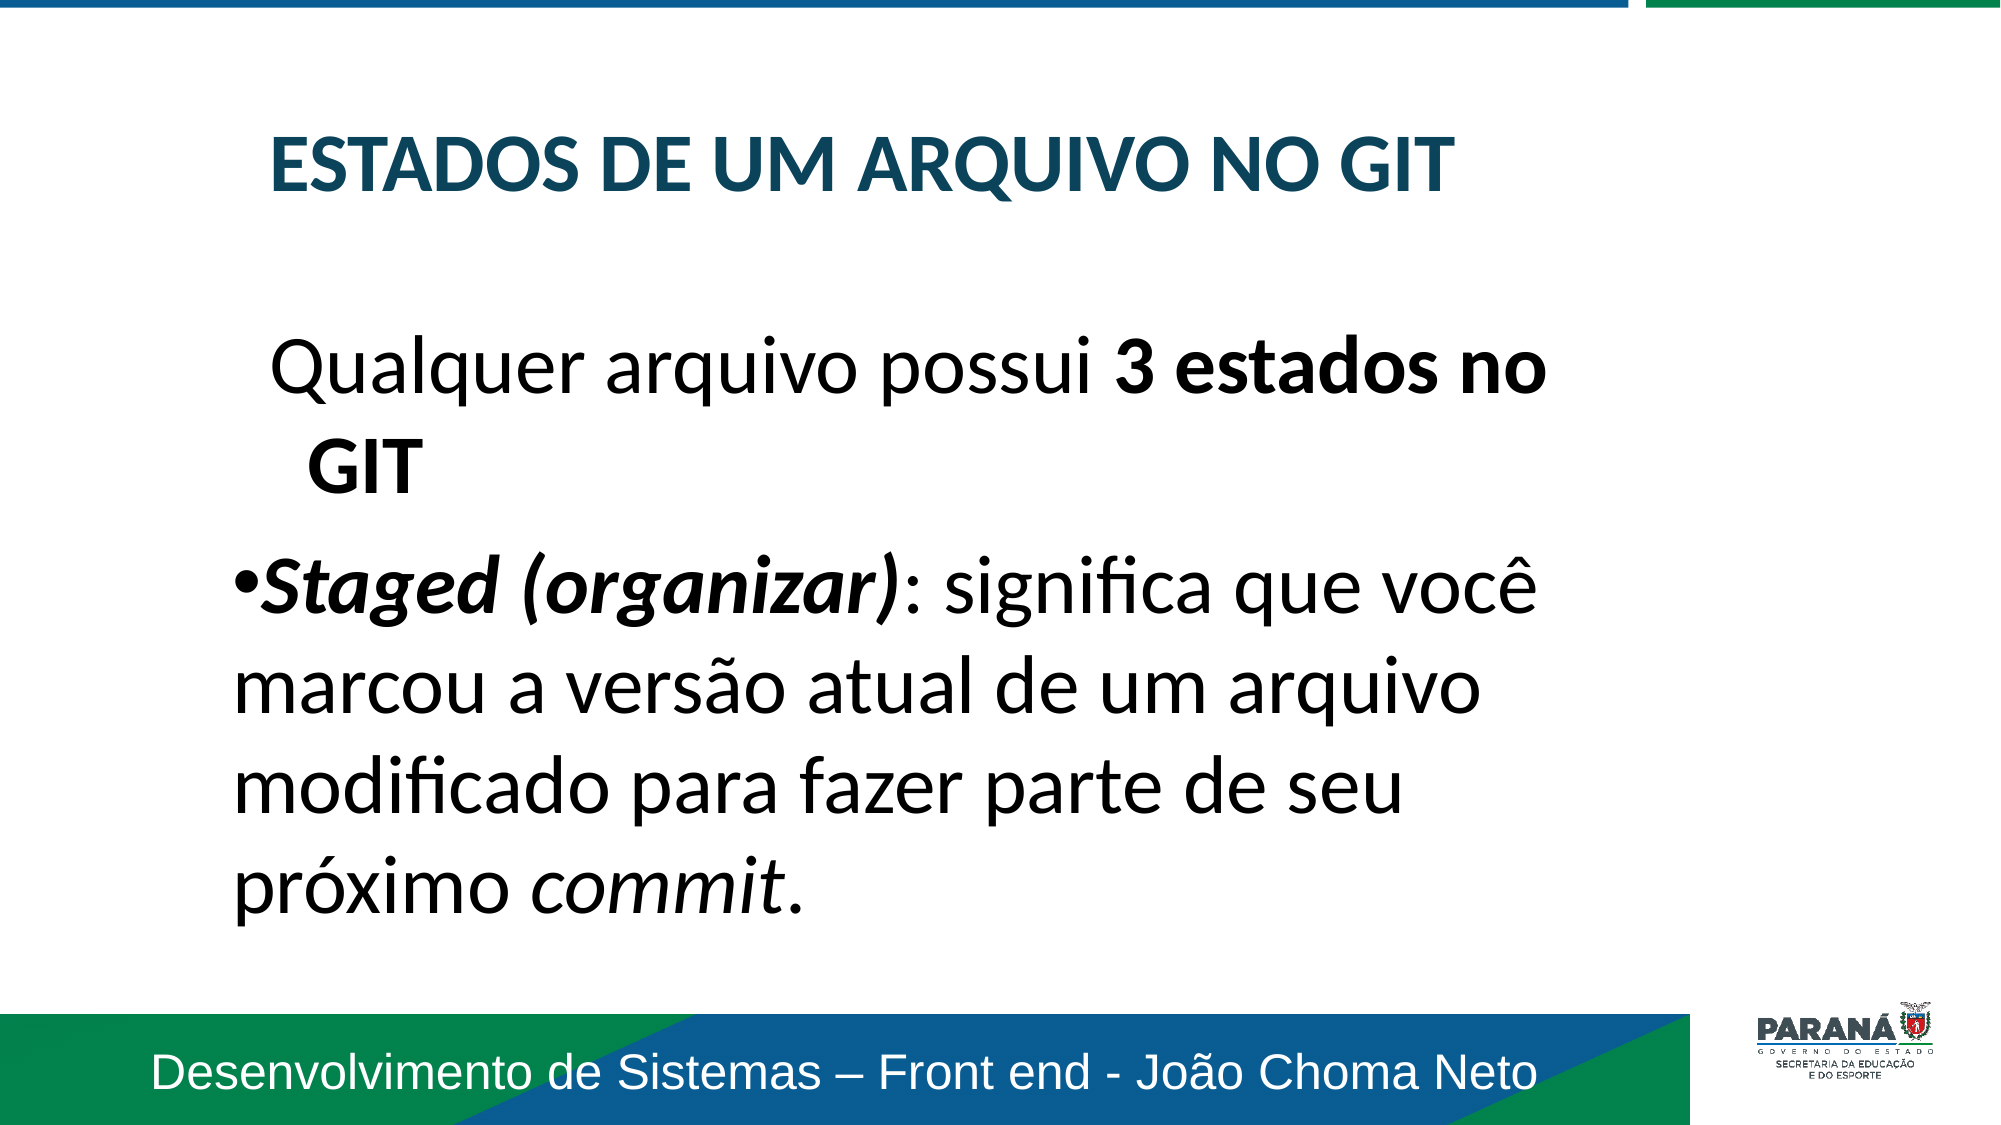

ESTADOS DE UM ARQUIVO NO GIT
Qualquer arquivo possui 3 estados no GIT
Staged (organizar): significa que você marcou a versão atual de um arquivo modificado para fazer parte de seu próximo commit.